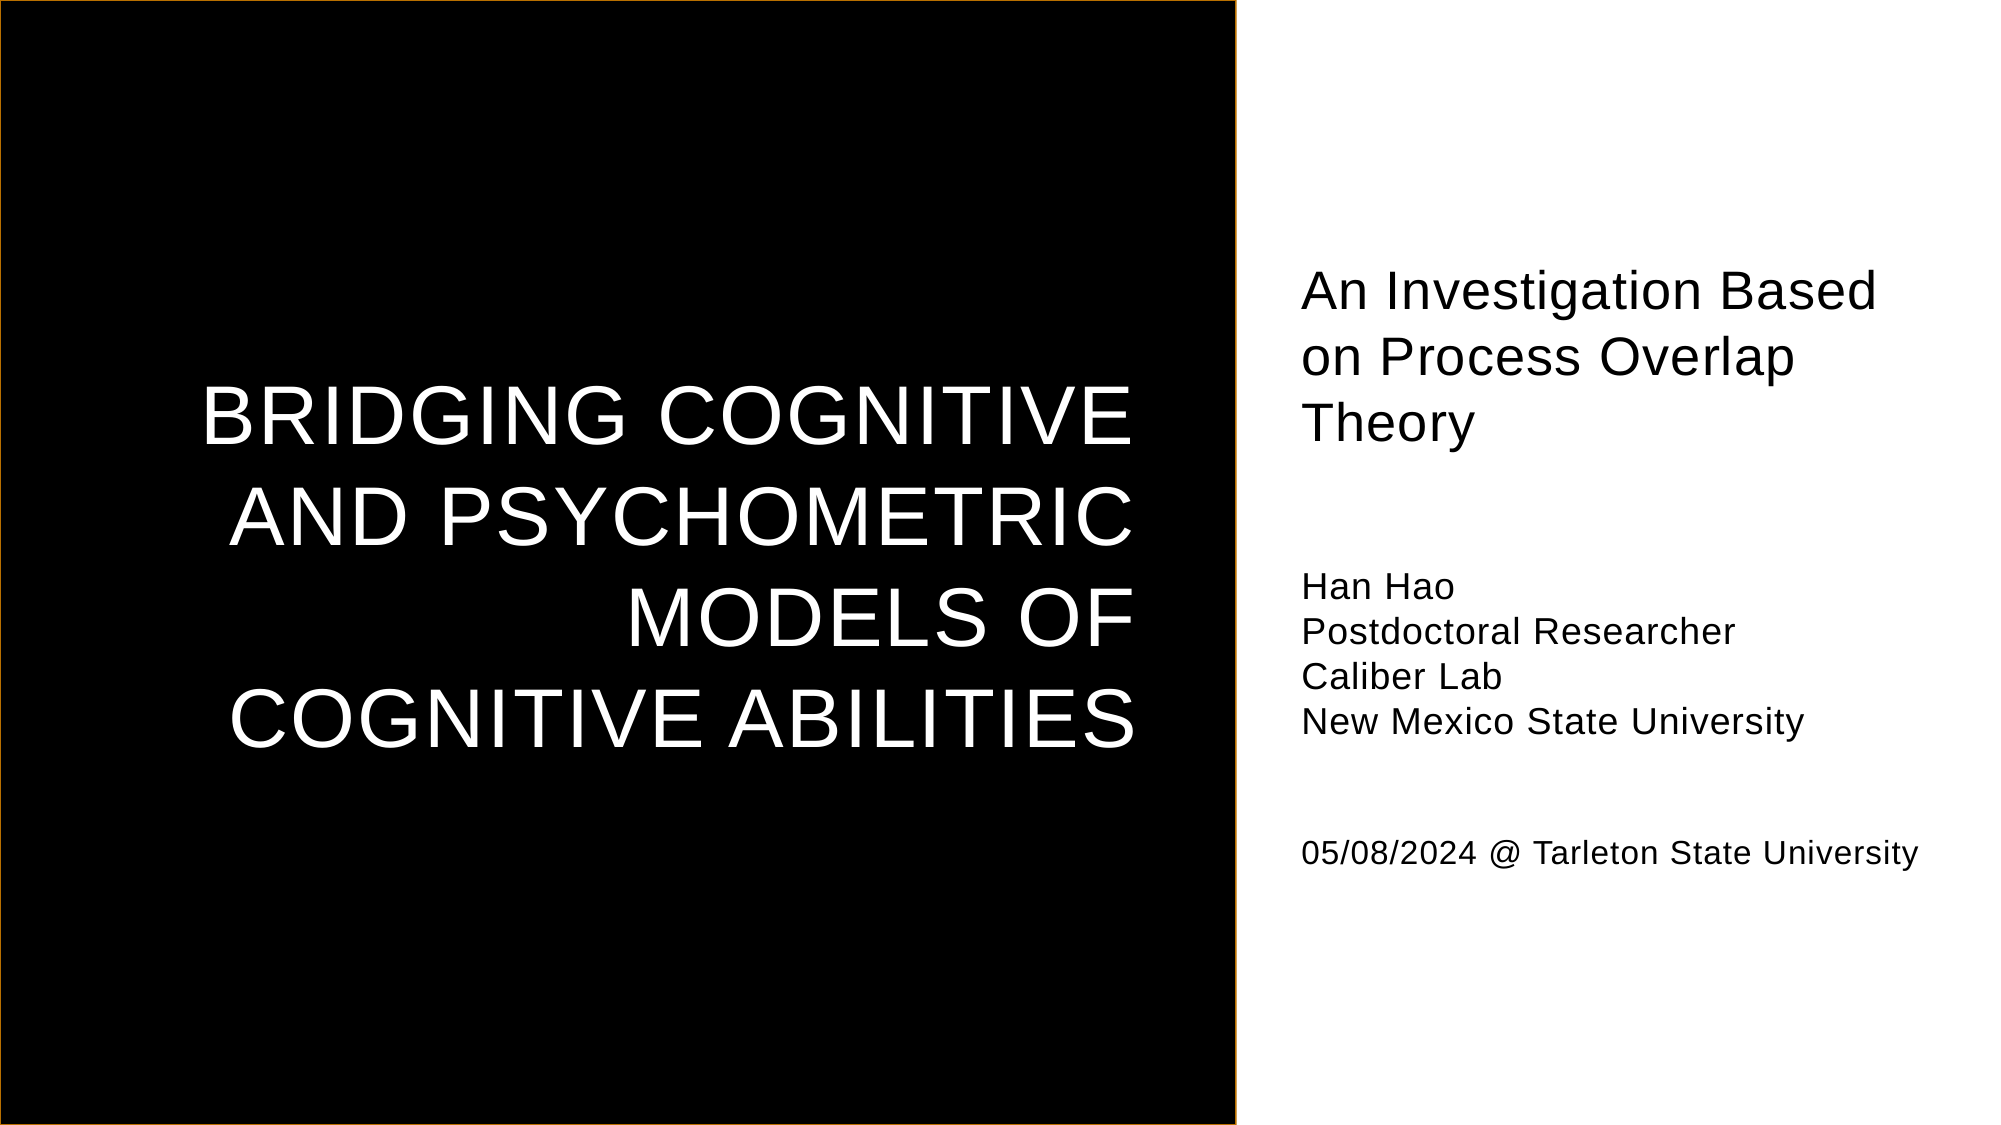

# Bridging cognitive and psychometric Models of Cognitive Abilities
An Investigation Based on Process Overlap Theory

Han Hao
Postdoctoral Researcher
Caliber Lab
New Mexico State University

05/08/2024 @ Tarleton State University